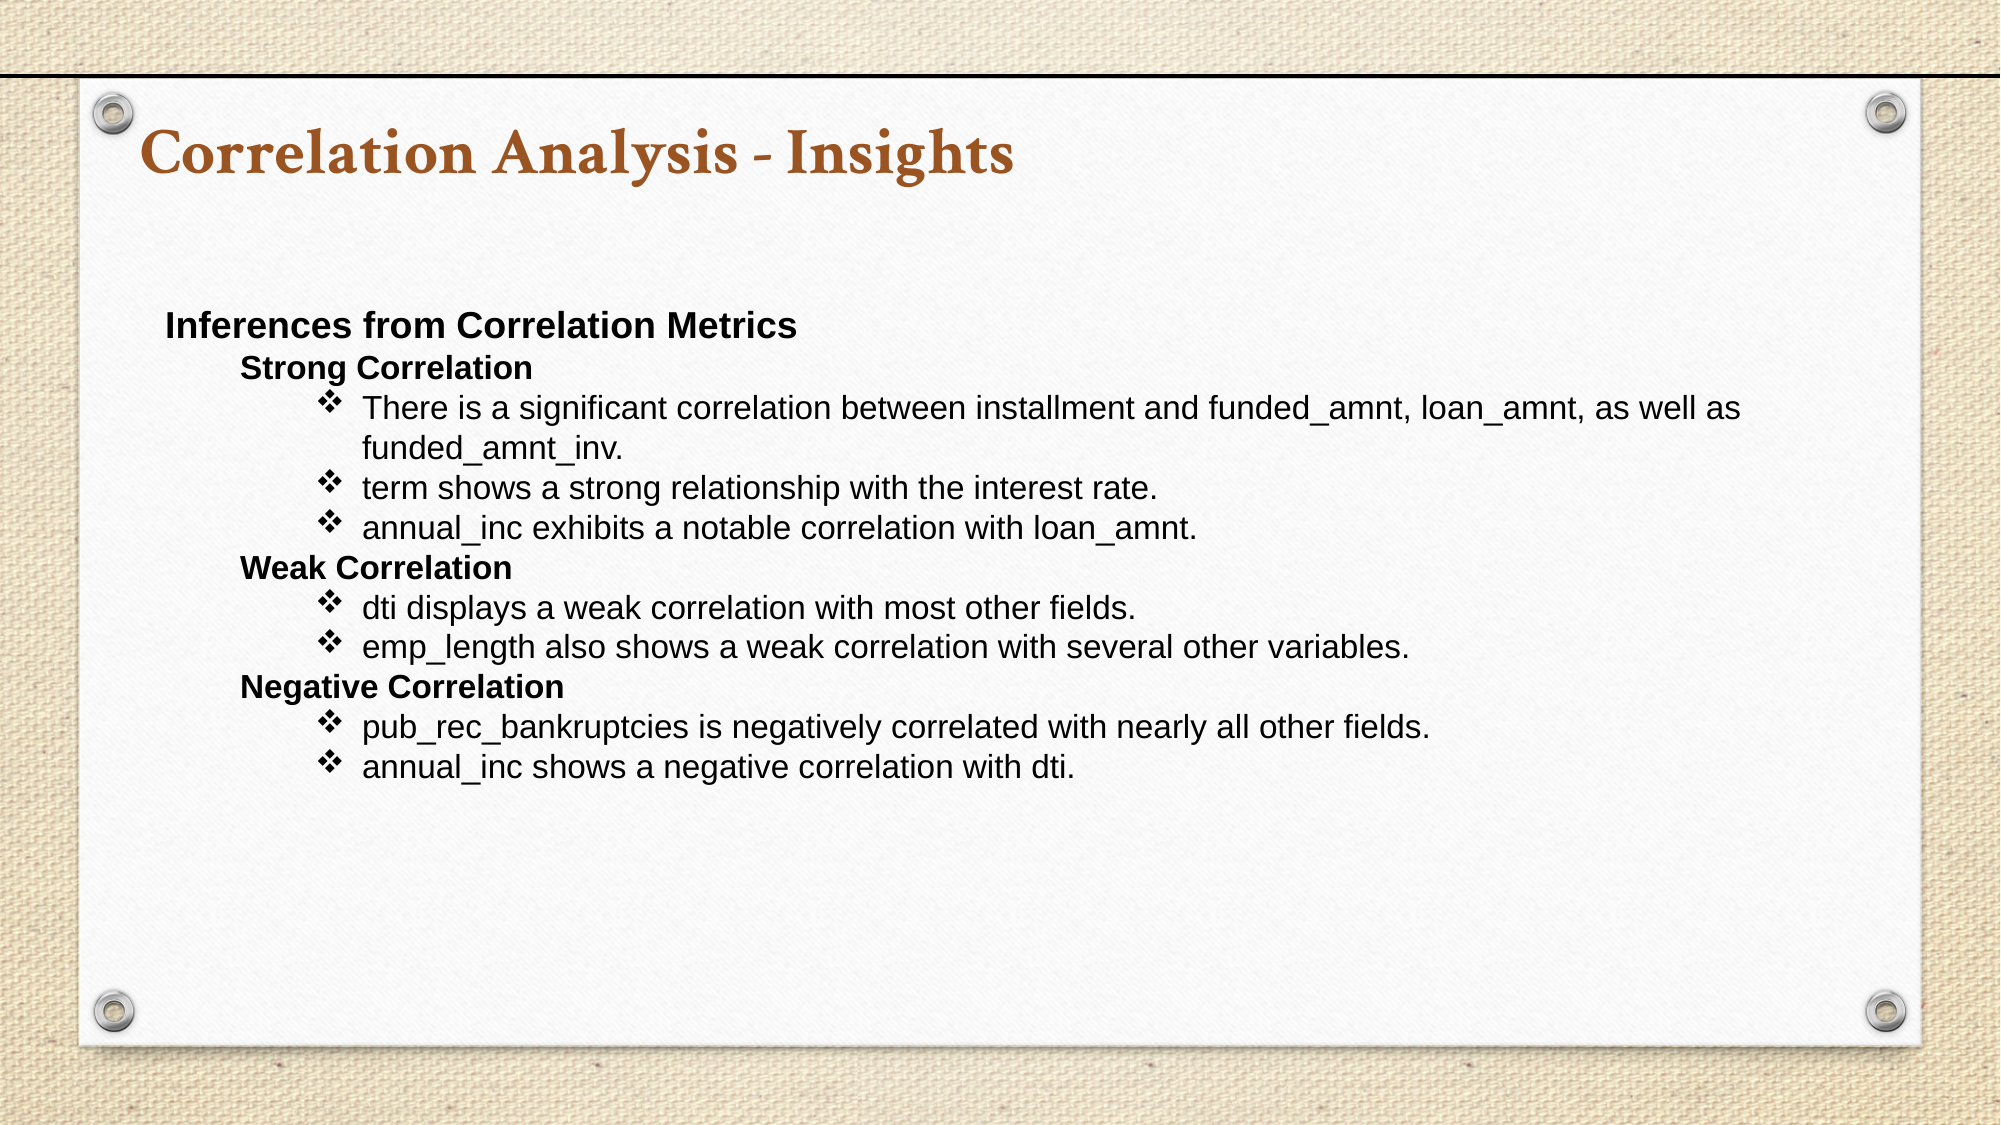

Correlation Analysis - Insights

Inferences from Correlation Metrics
Strong Correlation
There is a significant correlation between installment and funded_amnt, loan_amnt, as well as funded_amnt_inv.
term shows a strong relationship with the interest rate.
annual_inc exhibits a notable correlation with loan_amnt.
Weak Correlation
dti displays a weak correlation with most other fields.
emp_length also shows a weak correlation with several other variables.
Negative Correlation
pub_rec_bankruptcies is negatively correlated with nearly all other fields.
annual_inc shows a negative correlation with dti.